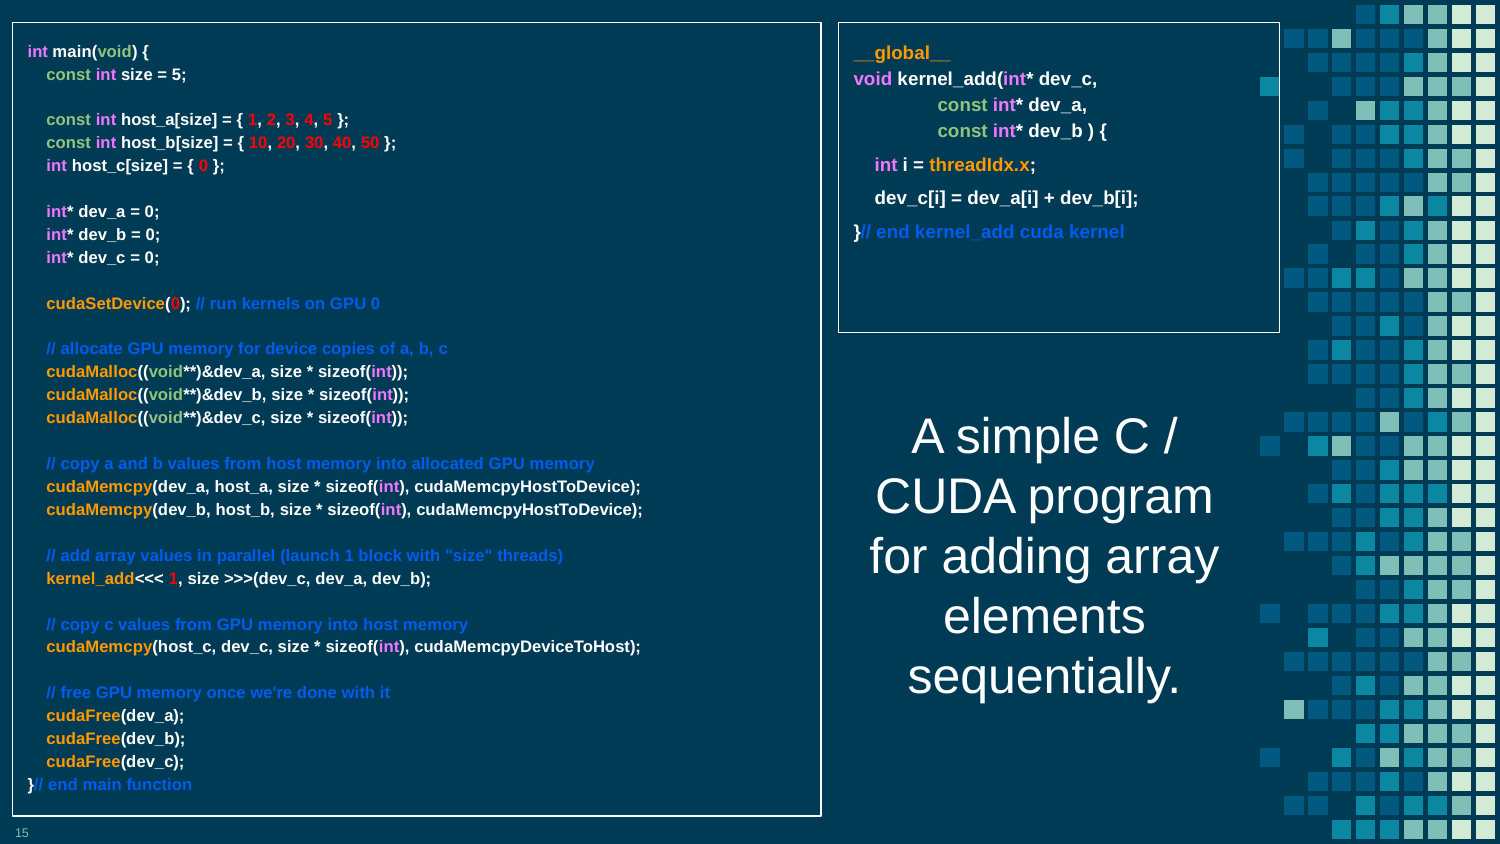

int main(void) {
    const int size = 5;

    const int host_a[size] = { 1, 2, 3, 4, 5 };
    const int host_b[size] = { 10, 20, 30, 40, 50 };
    int host_c[size] = { 0 };

    int* dev_a = 0;
    int* dev_b = 0;
    int* dev_c = 0;

    cudaSetDevice(0); // run kernels on GPU 0

    // allocate GPU memory for device copies of a, b, c
    cudaMalloc((void**)&dev_a, size * sizeof(int));
    cudaMalloc((void**)&dev_b, size * sizeof(int));
    cudaMalloc((void**)&dev_c, size * sizeof(int));

    // copy a and b values from host memory into allocated GPU memory
    cudaMemcpy(dev_a, host_a, size * sizeof(int), cudaMemcpyHostToDevice);
    cudaMemcpy(dev_b, host_b, size * sizeof(int), cudaMemcpyHostToDevice);

    // add array values in parallel (launch 1 block with "size" threads)
    kernel_add<<< 1, size >>>(dev_c, dev_a, dev_b);

    // copy c values from GPU memory into host memory
    cudaMemcpy(host_c, dev_c, size * sizeof(int), cudaMemcpyDeviceToHost);

    // free GPU memory once we're done with it
    cudaFree(dev_a);
    cudaFree(dev_b);
    cudaFree(dev_c);
}// end main function
__global__
void kernel_add(int* dev_c,
                const int* dev_a,
                const int* dev_b ) {
    int i = threadIdx.x;
    dev_c[i] = dev_a[i] + dev_b[i];
}// end kernel_add cuda kernel
A simple C / CUDA program for adding array elements sequentially.
15